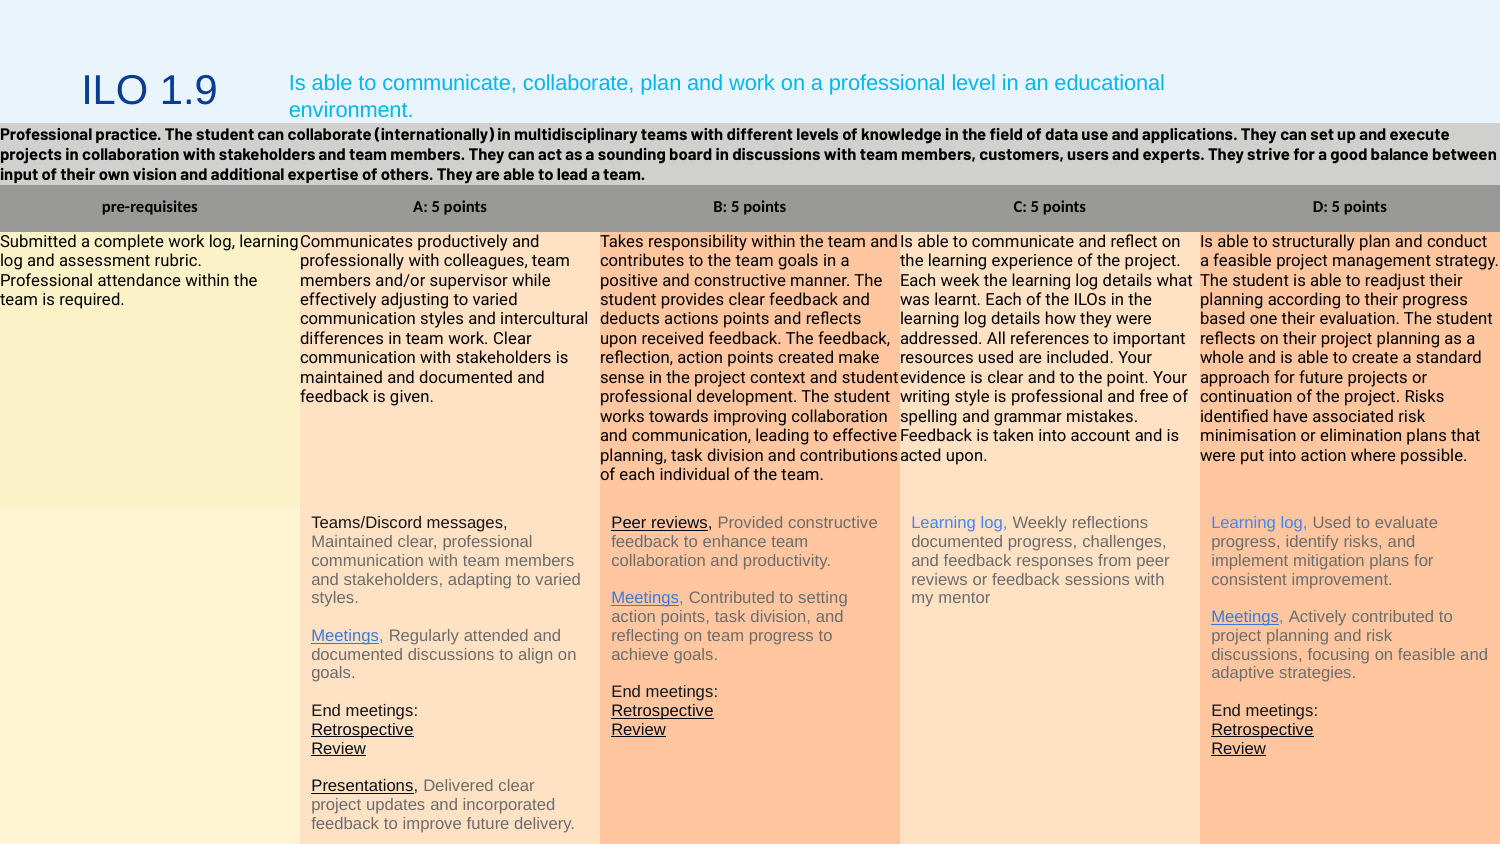

# ILO 1.9
Is able to communicate, collaborate, plan and work on a professional level in an educational environment.

| Professional practice. The student can collaborate (internationally) in multidisciplinary teams with different levels of knowledge in the field of data use and applications. They can set up and execute projects in collaboration with stakeholders and team members. They can act as a sounding board in discussions with team members, customers, users and experts. They strive for a good balance between input of their own vision and additional expertise of others. They are able to lead a team. |  |  |  |  |
| --- | --- | --- | --- | --- |
| pre-requisites | A: 5 points | B: 5 points | C: 5 points | D: 5 points |
| Submitted a complete work log, learning log and assessment rubric. Professional attendance within the team is required. | Communicates productively and professionally with colleagues, team members and/or supervisor while effectively adjusting to varied communication styles and intercultural differences in team work. Clear communication with stakeholders is maintained and documented and feedback is given. | Takes responsibility within the team and contributes to the team goals in a positive and constructive manner. The student provides clear feedback and deducts actions points and reflects upon received feedback. The feedback, reflection, action points created make sense in the project context and student professional development. The student works towards improving collaboration and communication, leading to effective planning, task division and contributions of each individual of the team. | Is able to communicate and reflect on the learning experience of the project. Each week the learning log details what was learnt. Each of the ILOs in the learning log details how they were addressed. All references to important resources used are included. Your evidence is clear and to the point. Your writing style is professional and free of spelling and grammar mistakes. Feedback is taken into account and is acted upon. | Is able to structurally plan and conduct a feasible project management strategy. The student is able to readjust their planning according to their progress based one their evaluation. The student reflects on their project planning as a whole and is able to create a standard approach for future projects or continuation of the project. Risks identified have associated risk minimisation or elimination plans that were put into action where possible. |
|  | Teams/Discord messages, Maintained clear, professional communication with team members and stakeholders, adapting to varied styles. Meetings, Regularly attended and documented discussions to align on goals. End meetings: Retrospective Review Presentations, Delivered clear project updates and incorporated feedback to improve future delivery. Feedback on presentations, This is where feedback is stored from those presentations | Peer reviews, Provided constructive feedback to enhance team collaboration and productivity. Meetings, Contributed to setting action points, task division, and reflecting on team progress to achieve goals. End meetings: Retrospective Review | Learning log, Weekly reflections documented progress, challenges, and feedback responses from peer reviews or feedback sessions with my mentor | Learning log, Used to evaluate progress, identify risks, and implement mitigation plans for consistent improvement. Meetings, Actively contributed to project planning and risk discussions, focusing on feasible and adaptive strategies. End meetings: Retrospective Review |

48